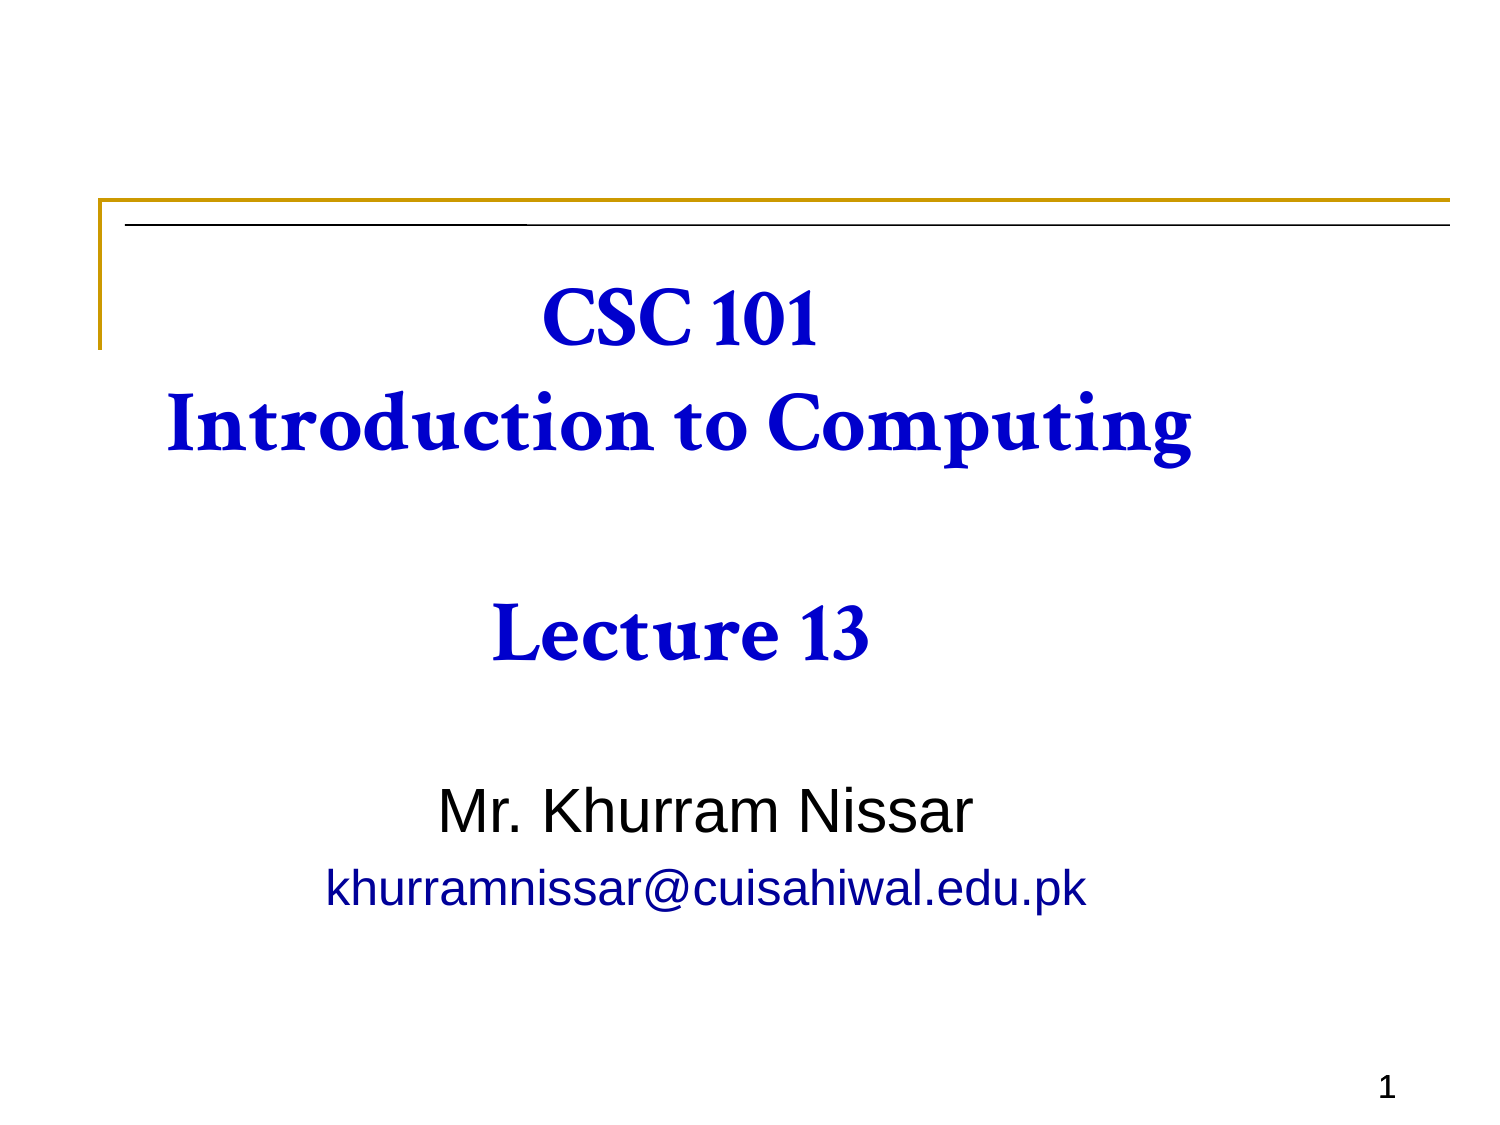

# CSC 101 Introduction to Computing Lecture 13
Mr. Khurram Nissar
khurramnissar@cuisahiwal.edu.pk
1